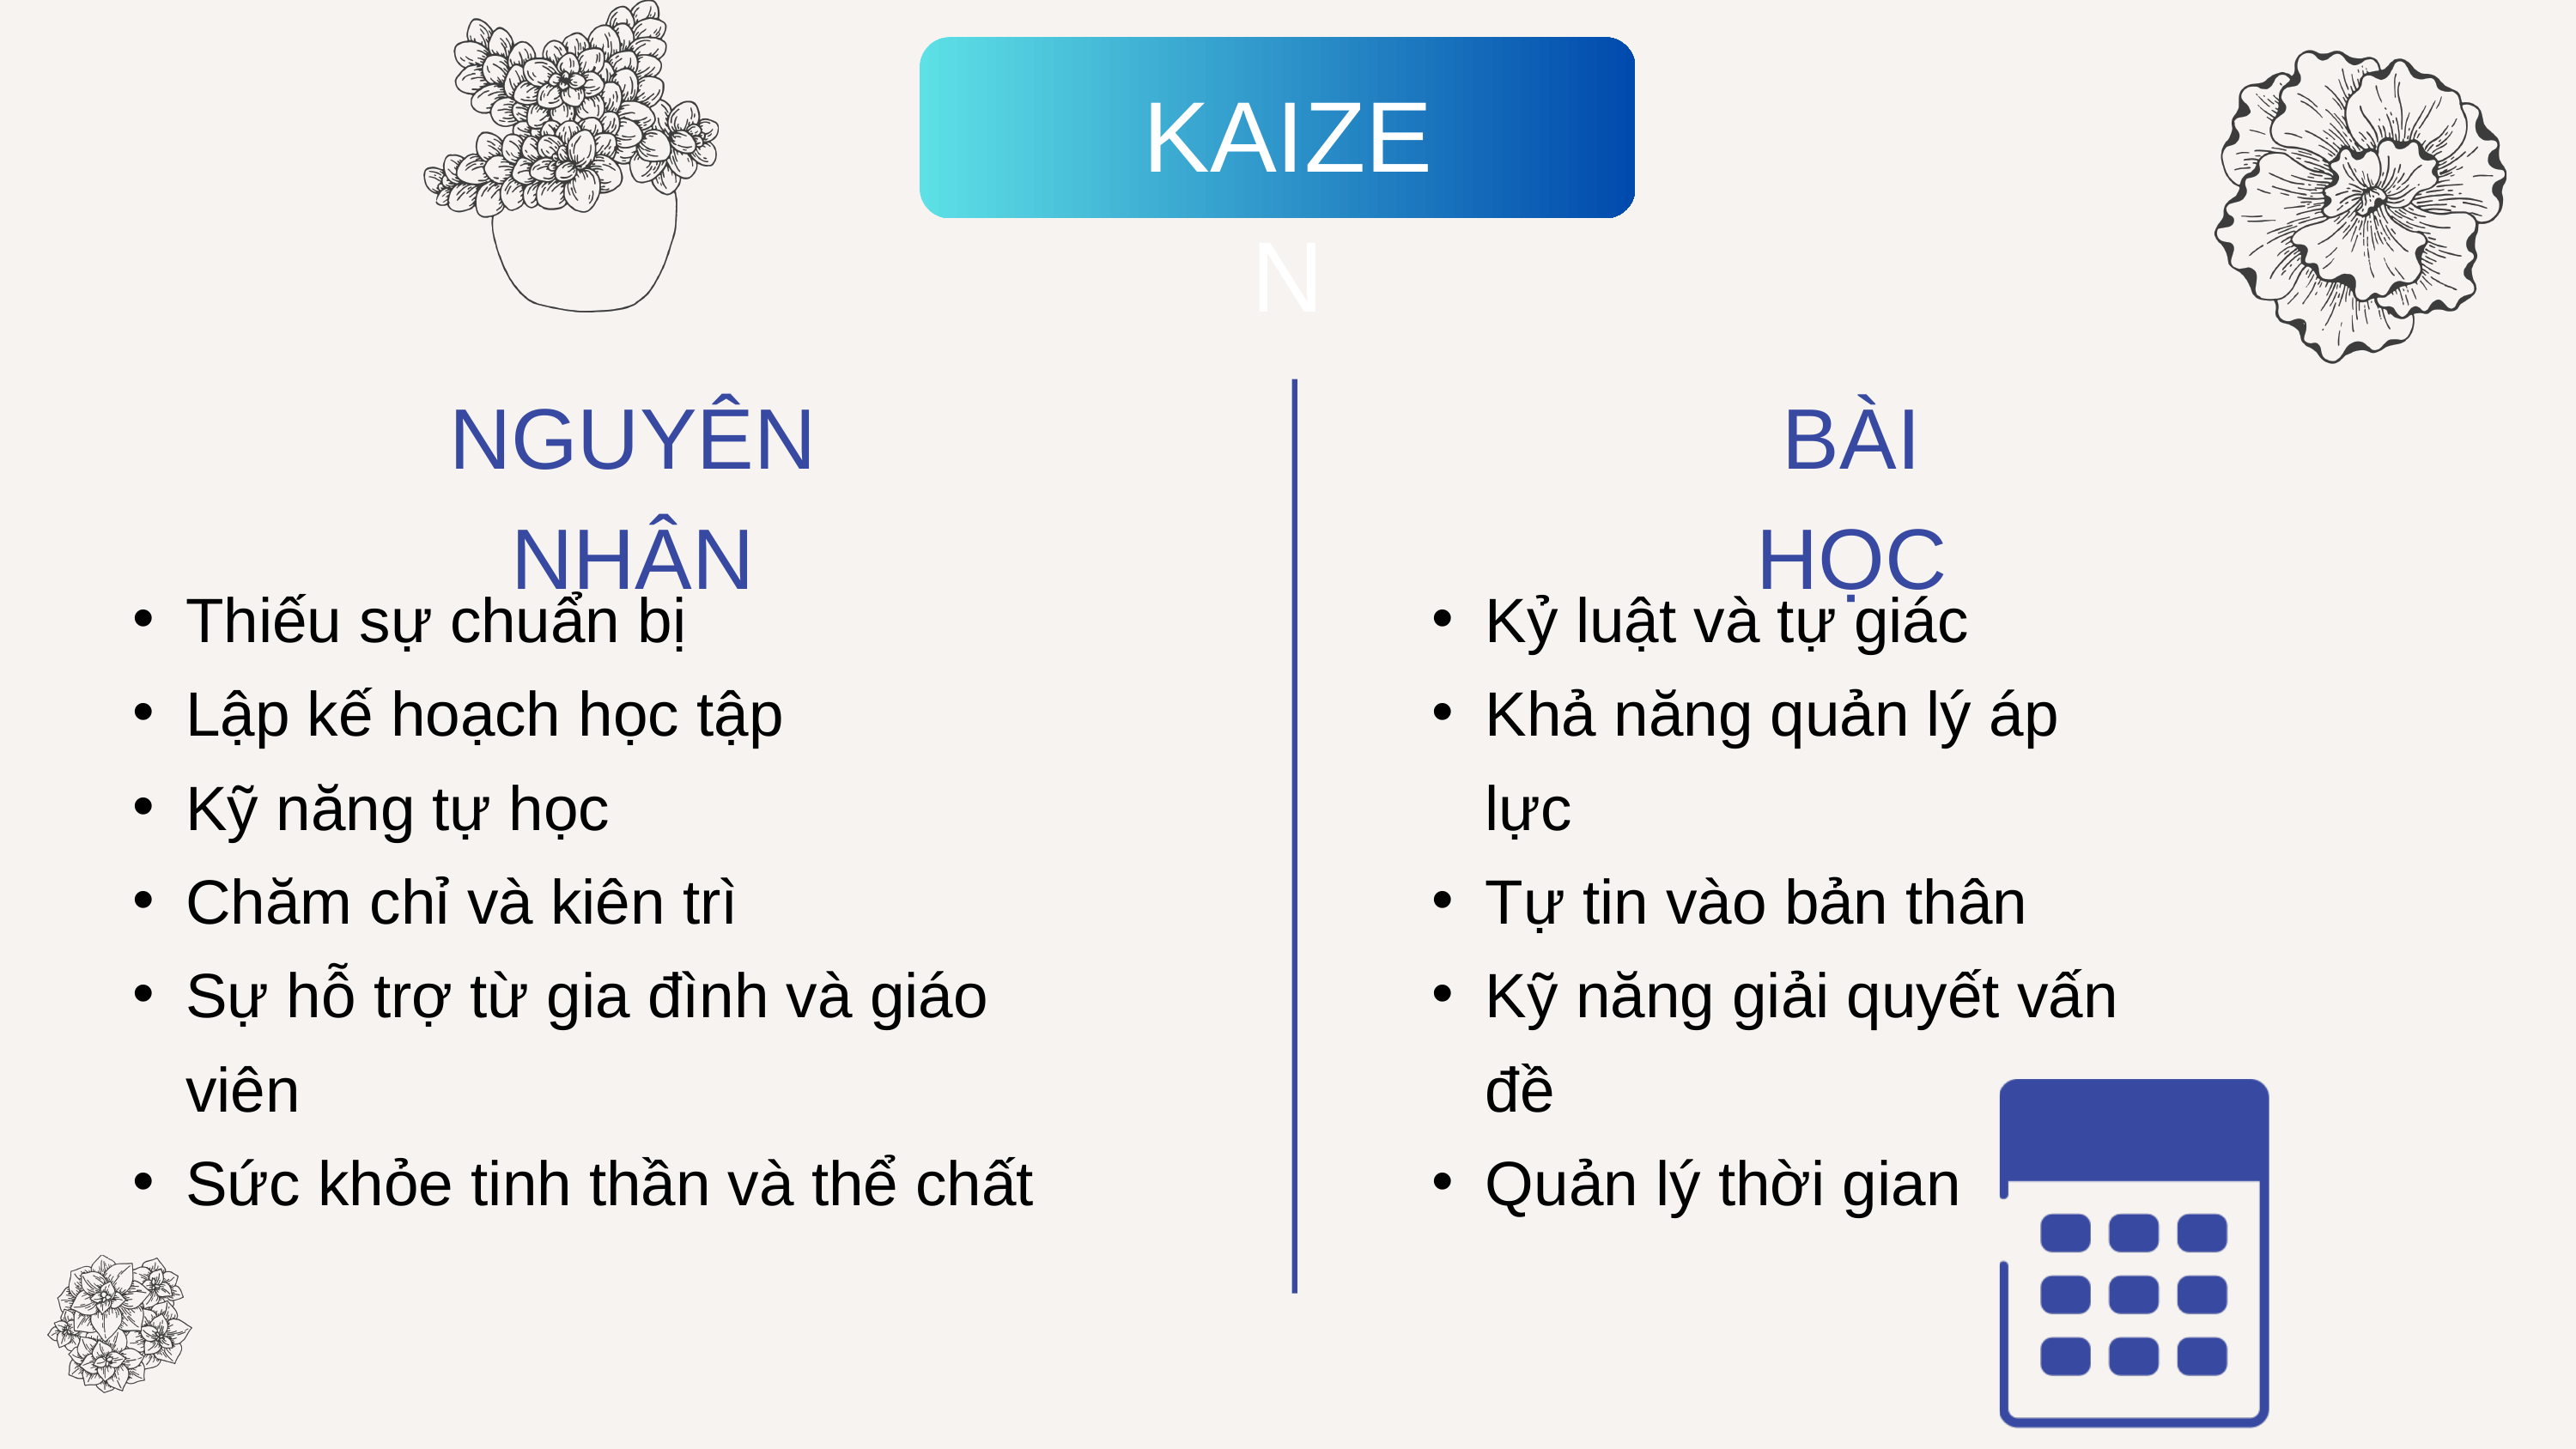

KAIZEN
NGUYÊN NHÂN
BÀI HỌC

Thiếu sự chuẩn bị
Lập kế hoạch học tập
Kỹ năng tự học
Chăm chỉ và kiên trì
Sự hỗ trợ từ gia đình và giáo viên
Sức khỏe tinh thần và thể chất
Kỷ luật và tự giác
Khả năng quản lý áp lực
Tự tin vào bản thân
Kỹ năng giải quyết vấn đề
Quản lý thời gian